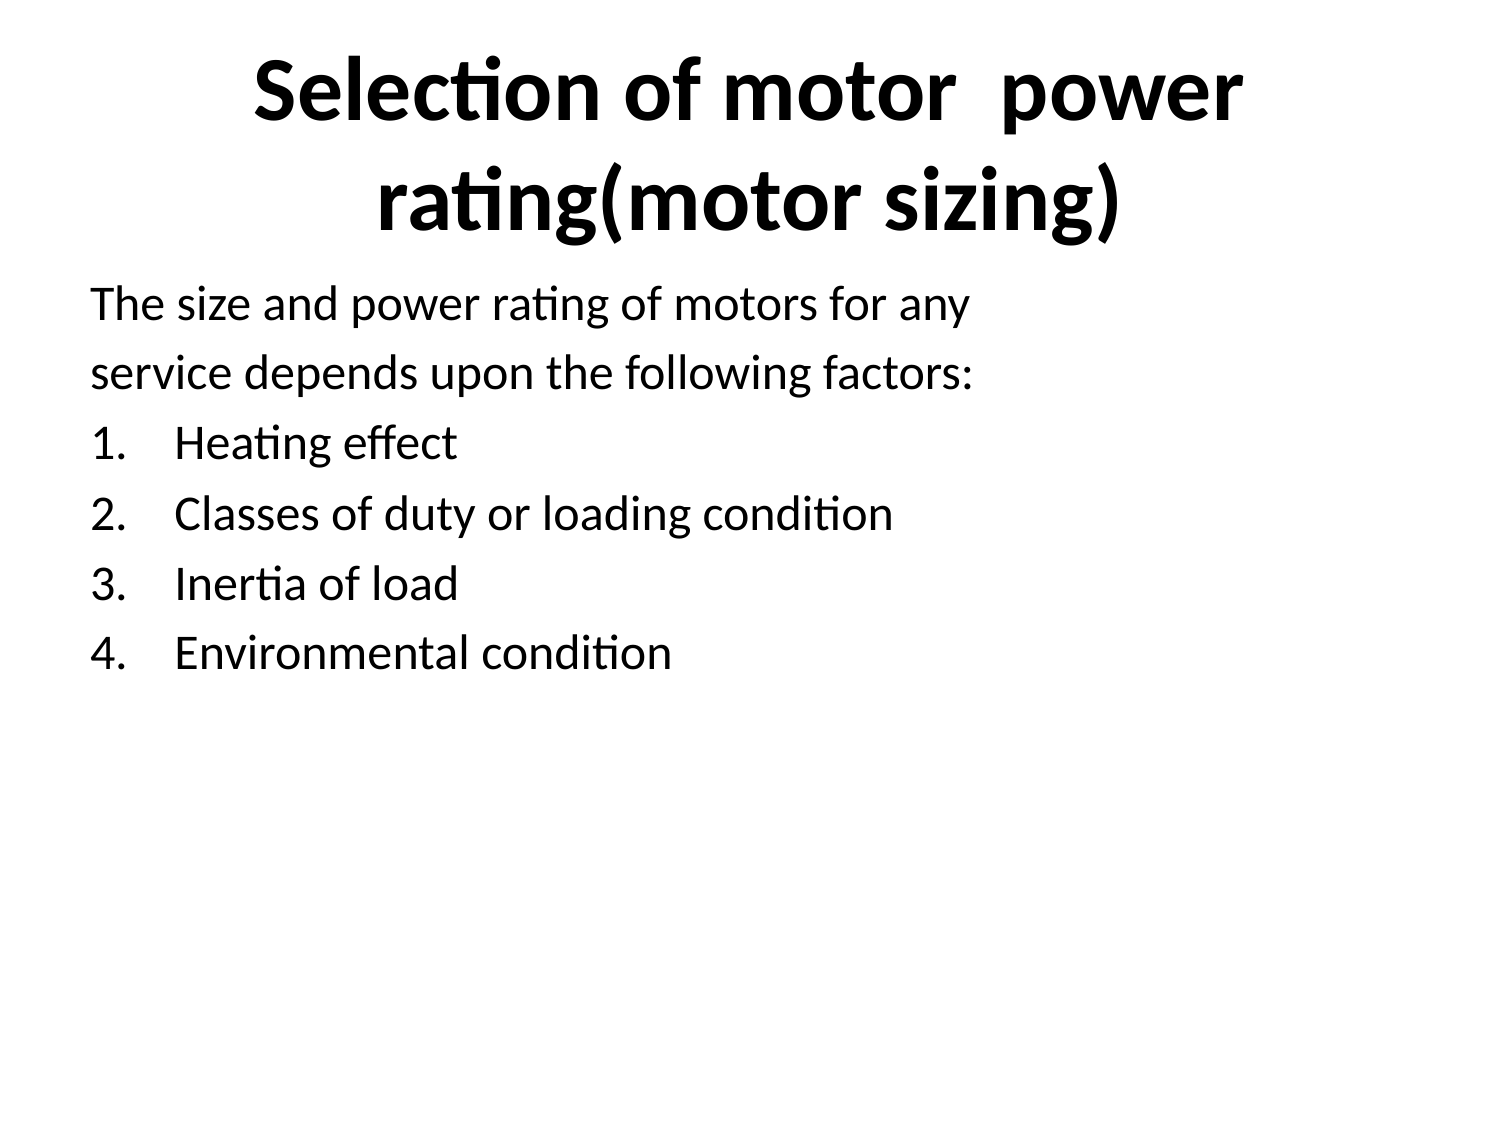

# Selection of motor  power rating(motor sizing)
The size and power rating of motors for any
service depends upon the following factors:
Heating effect
Classes of duty or loading condition
Inertia of load
Environmental condition